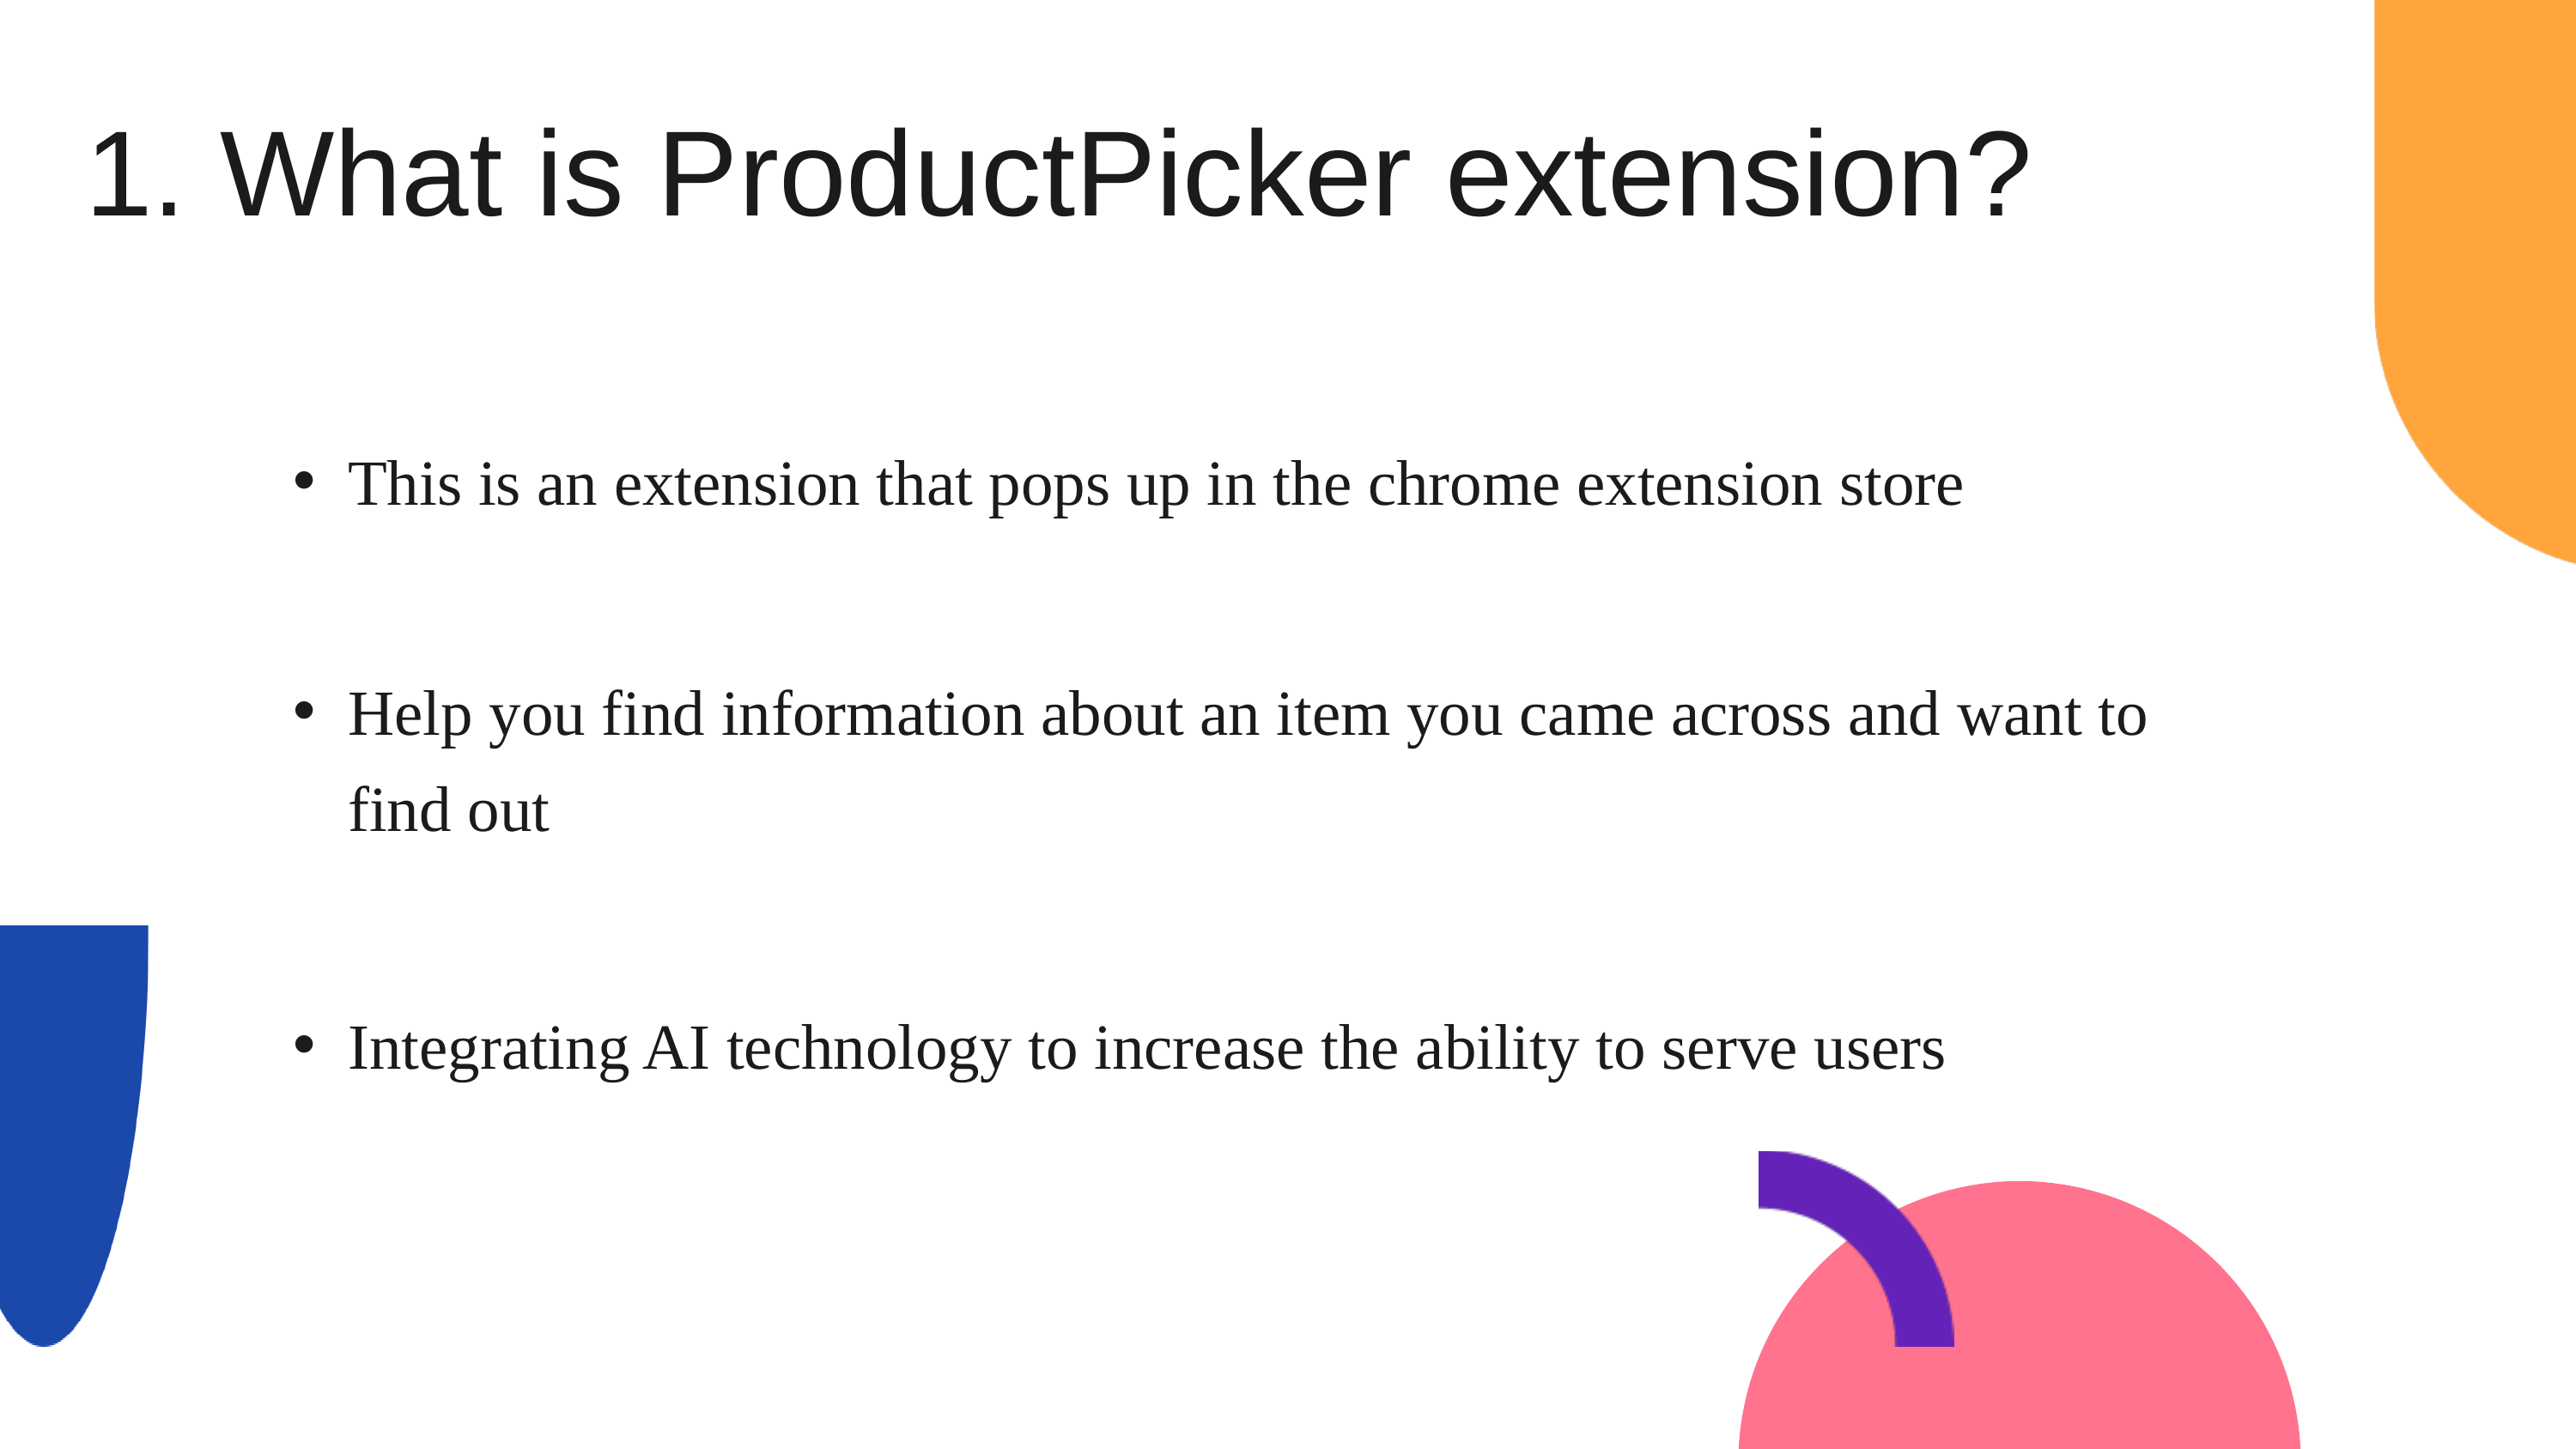

1. What is ProductPicker extension?
This is an extension that pops up in the chrome extension store
Help you find information about an item you came across and want to find out
Integrating AI technology to increase the ability to serve users